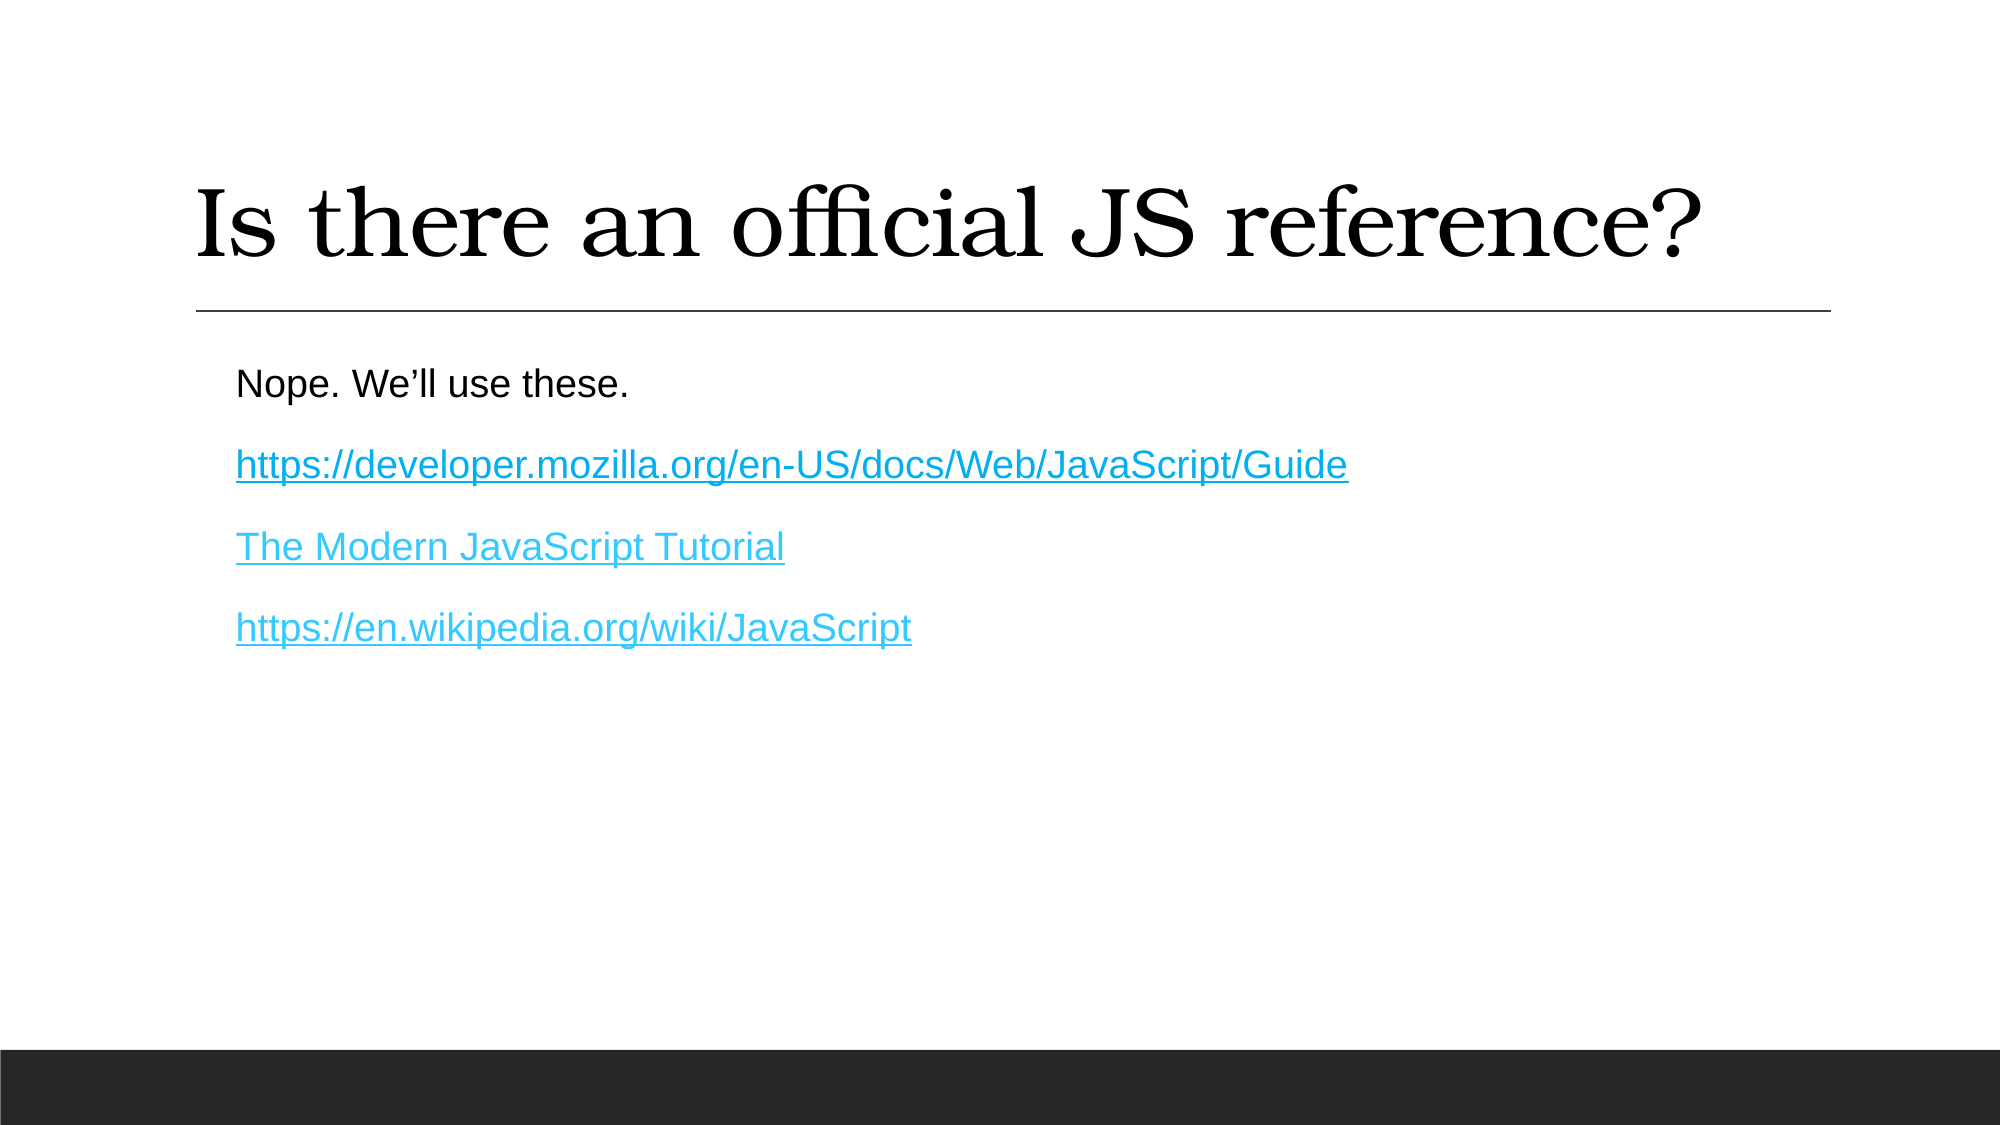

# Is there an official JS reference?
Nope. We’ll use these.
https://developer.mozilla.org/en-US/docs/Web/JavaScript/Guide
The Modern JavaScript Tutorial
https://en.wikipedia.org/wiki/JavaScript